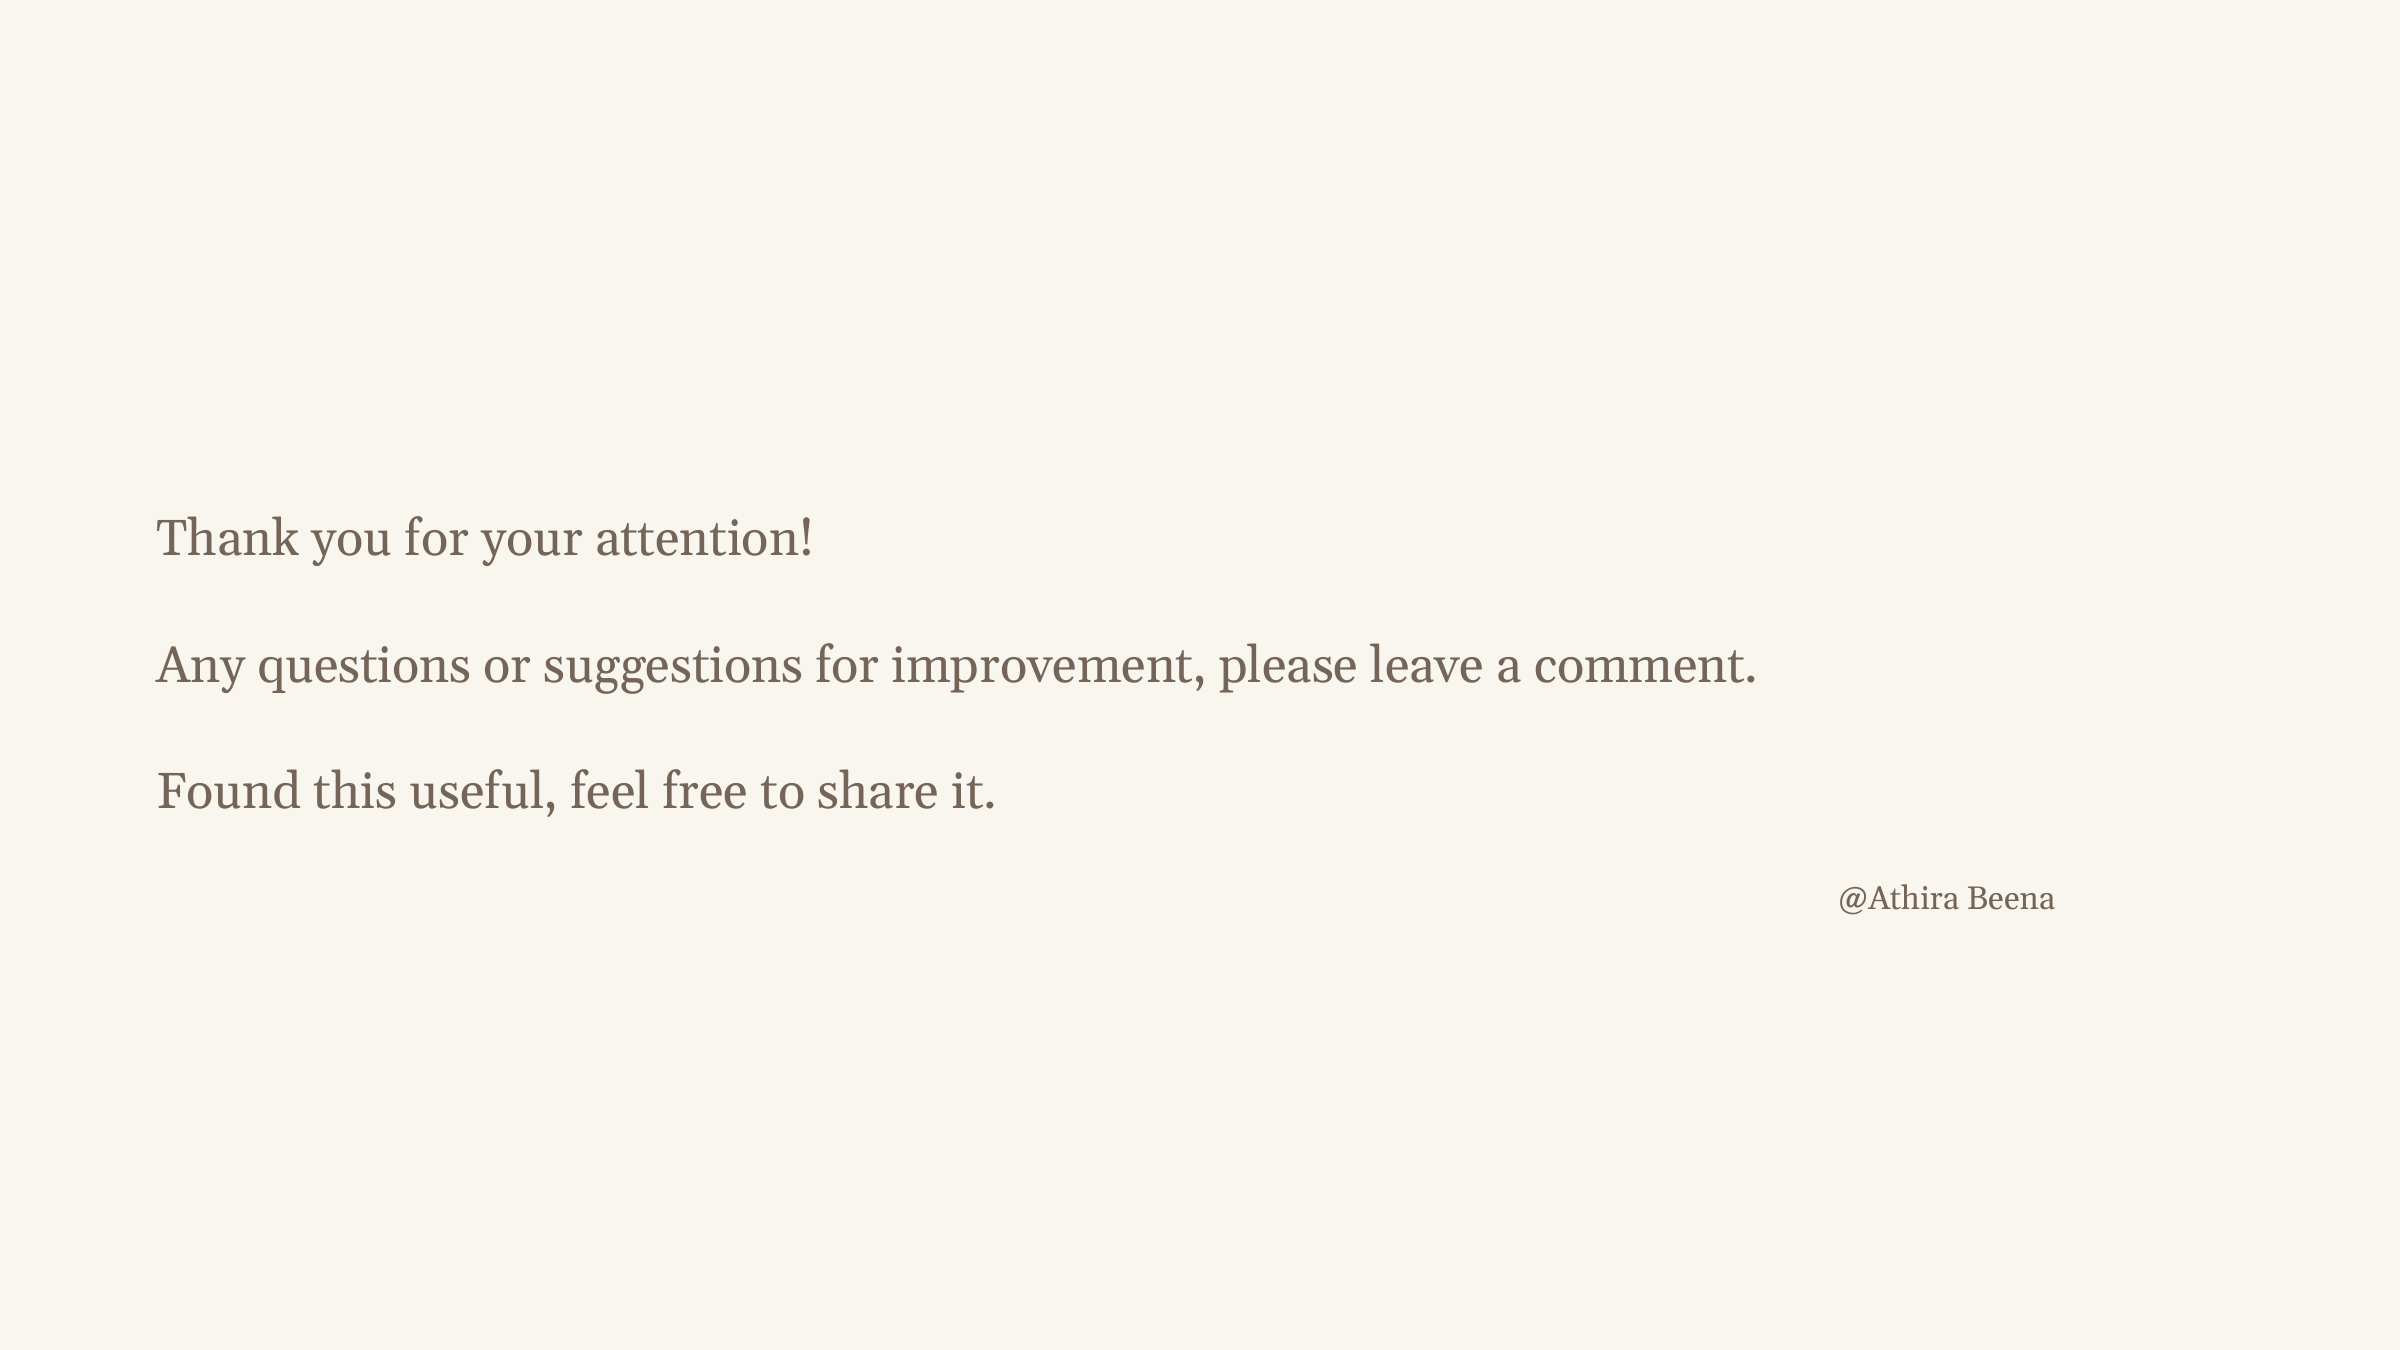

Thank you for your attention!
Any questions or suggestions for improvement, please leave a comment.
Found this useful, feel free to share it.
                                                                                                                                                                                                                         @Athira Beena